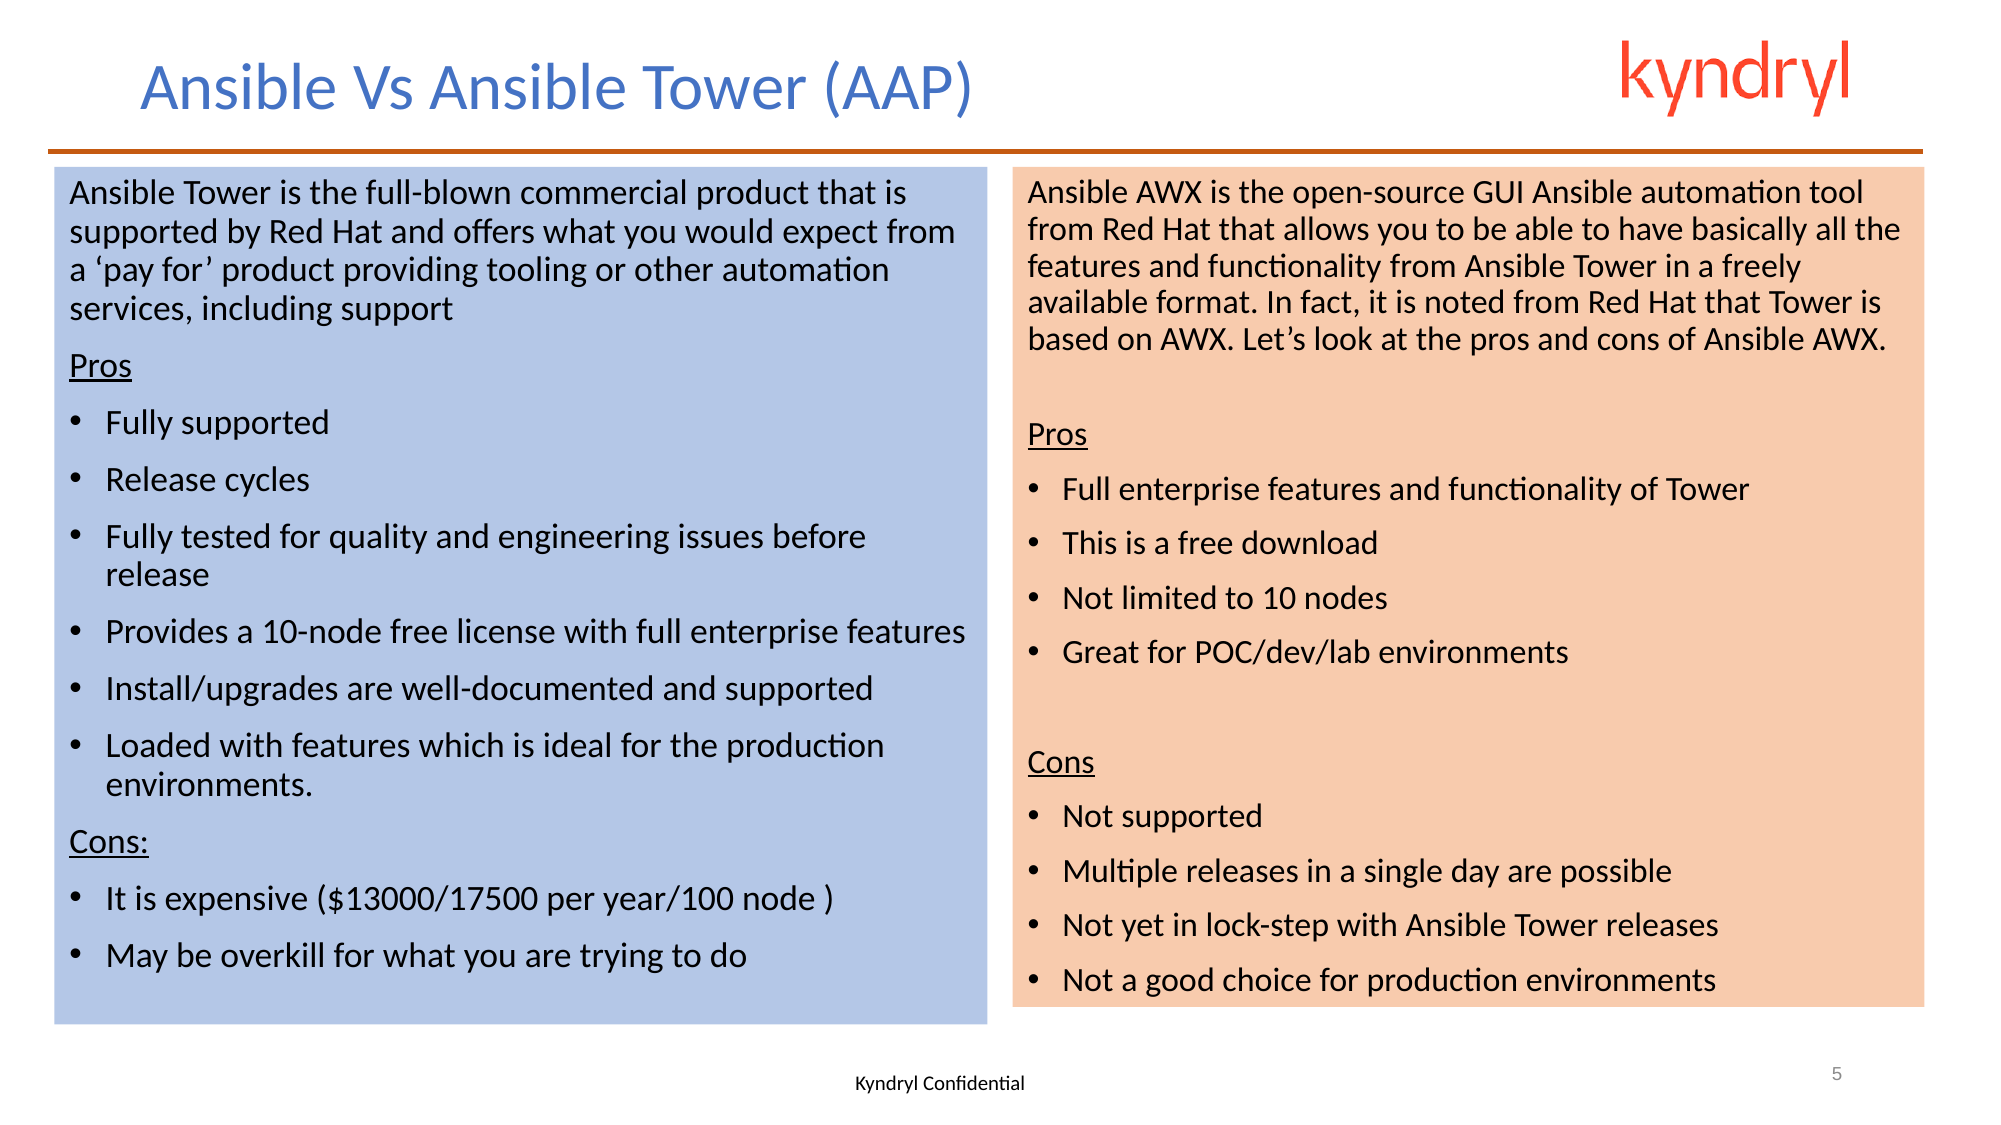

# Ansible Vs Ansible Tower (AAP)
Ansible Tower is the full-blown commercial product that is supported by Red Hat and offers what you would expect from a ‘pay for’ product providing tooling or other automation services, including support
Pros
Fully supported
Release cycles
Fully tested for quality and engineering issues before release
Provides a 10-node free license with full enterprise features
Install/upgrades are well-documented and supported
Loaded with features which is ideal for the production environments.
Cons:
It is expensive ($13000/17500 per year/100 node )
May be overkill for what you are trying to do

Ansible AWX is the open-source GUI Ansible automation tool from Red Hat that allows you to be able to have basically all the features and functionality from Ansible Tower in a freely available format. In fact, it is noted from Red Hat that Tower is based on AWX. Let’s look at the pros and cons of Ansible AWX.
Pros
Full enterprise features and functionality of Tower
This is a free download
Not limited to 10 nodes
Great for POC/dev/lab environments

Cons
Not supported
Multiple releases in a single day are possible
Not yet in lock-step with Ansible Tower releases
Not a good choice for production environments

5